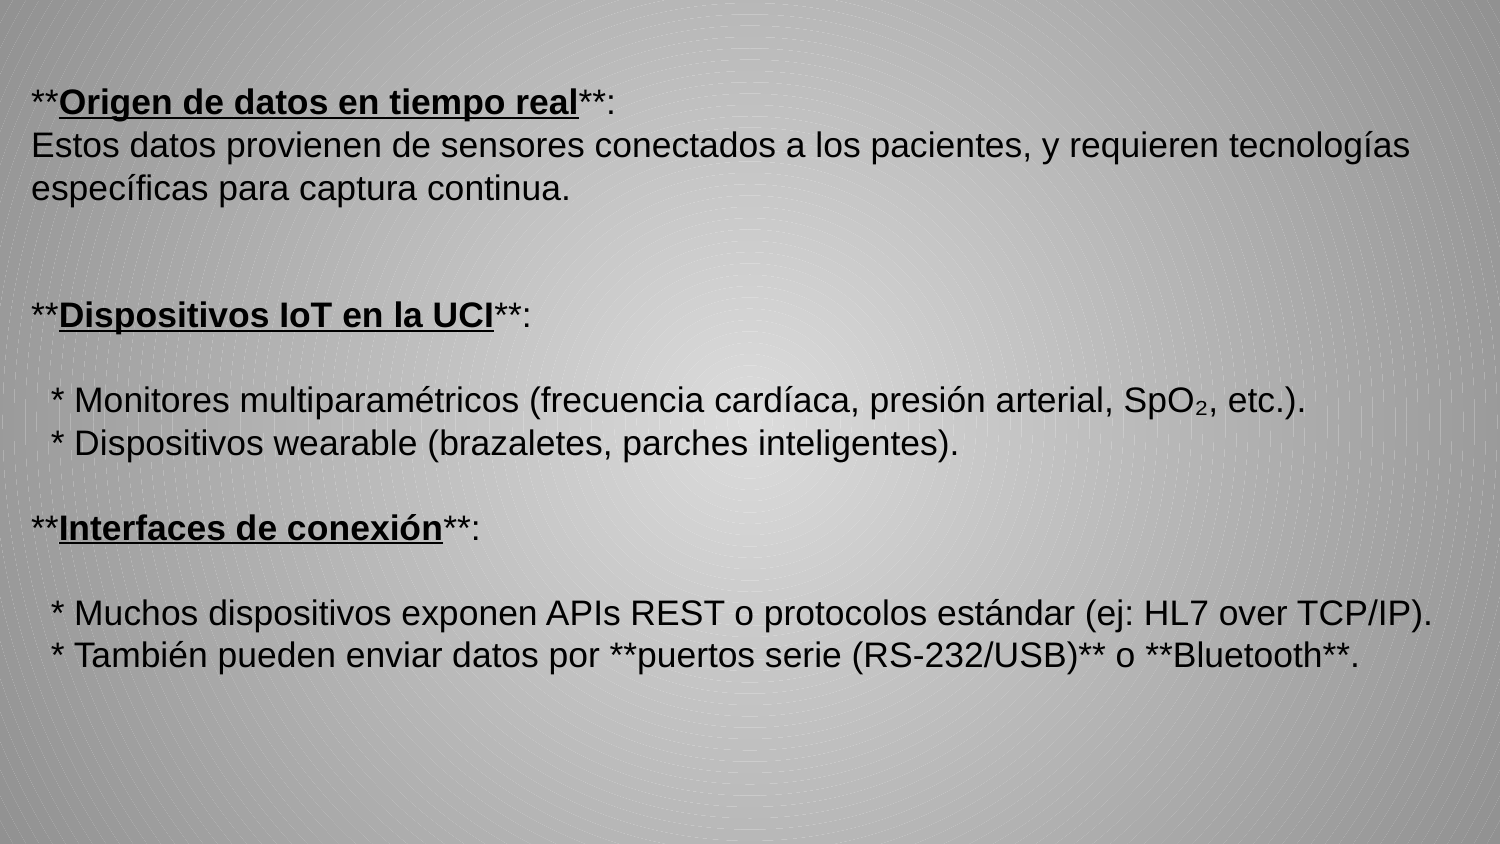

**Origen de datos en tiempo real**:
Estos datos provienen de sensores conectados a los pacientes, y requieren tecnologías específicas para captura continua.

**Dispositivos IoT en la UCI**:

  * Monitores multiparamétricos (frecuencia cardíaca, presión arterial, SpO₂, etc.).
  * Dispositivos wearable (brazaletes, parches inteligentes).

**Interfaces de conexión**:

  * Muchos dispositivos exponen APIs REST o protocolos estándar (ej: HL7 over TCP/IP).
  * También pueden enviar datos por **puertos serie (RS-232/USB)** o **Bluetooth**.